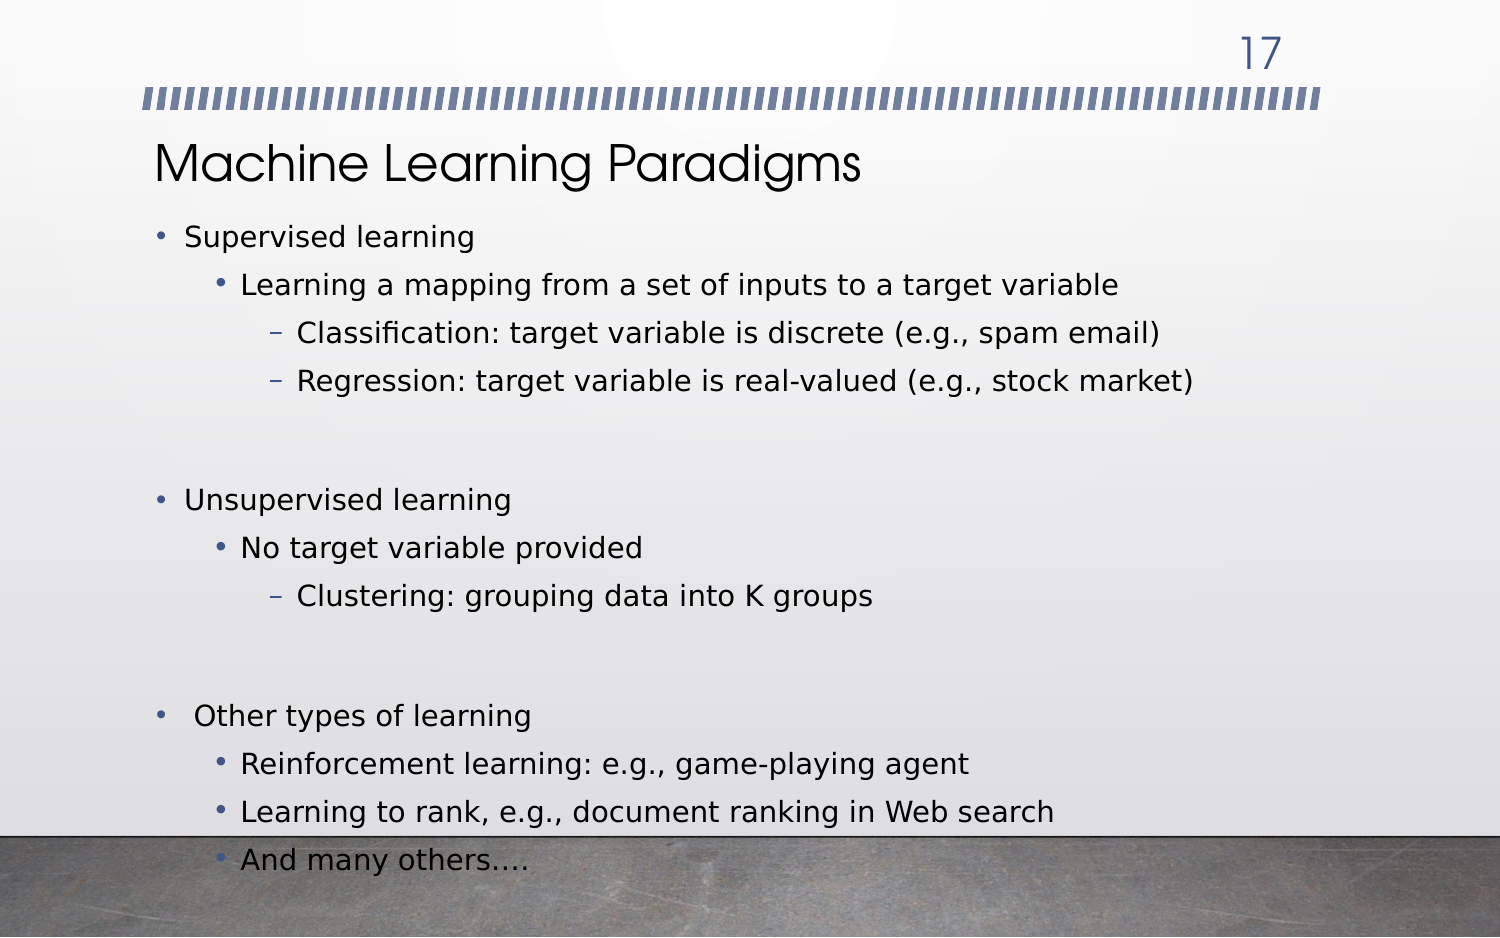

17
# Machine Learning Paradigms
Supervised learning
Learning a mapping from a set of inputs to a target variable
Classification: target variable is discrete (e.g., spam email)
Regression: target variable is real-valued (e.g., stock market)

Unsupervised learning
No target variable provided
Clustering: grouping data into K groups

 Other types of learning
Reinforcement learning: e.g., game-playing agent
Learning to rank, e.g., document ranking in Web search
And many others….